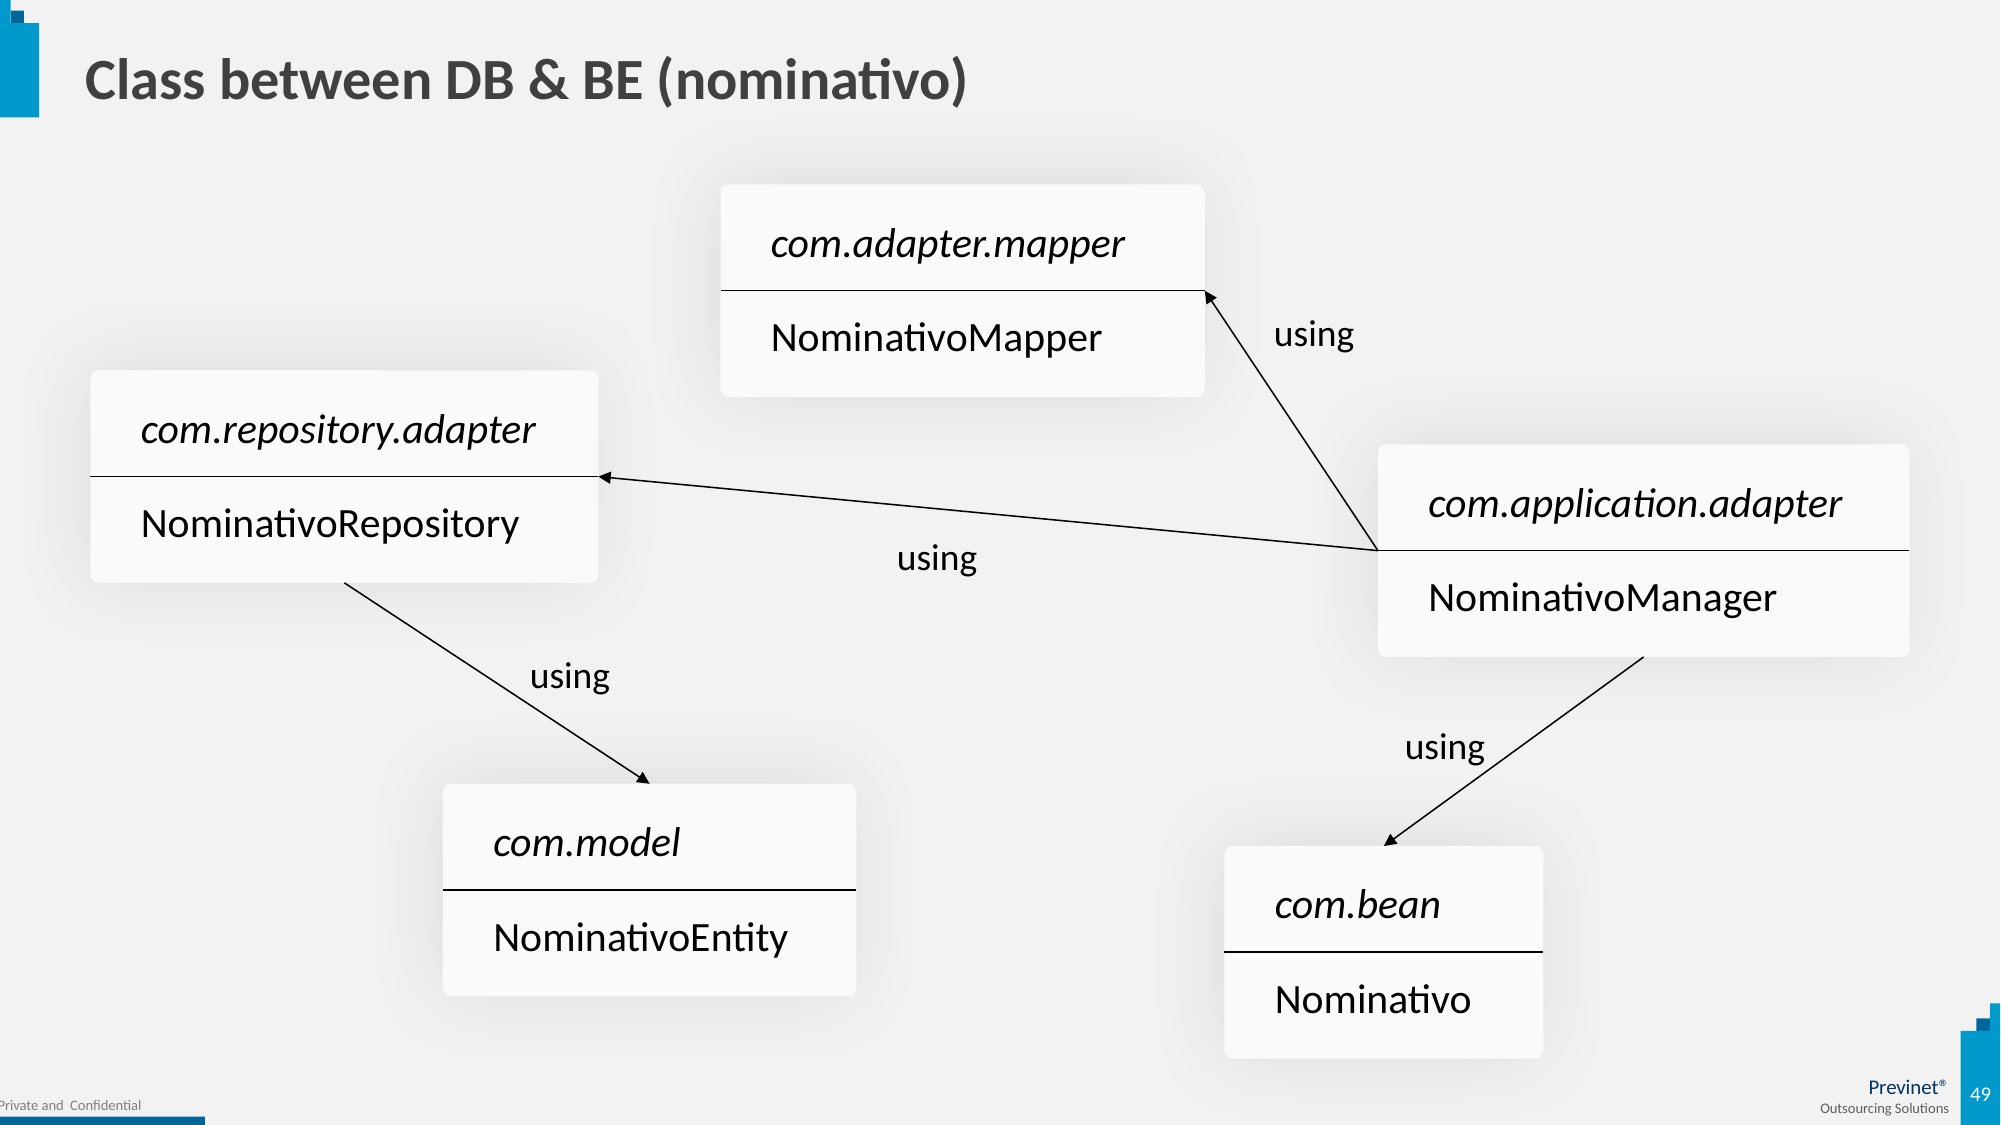

# Class between DB & BE (nominativo)

com.adapter.mapper
using
NominativoMapper

com.repository.adapter

com.application.adapter
NominativoRepository
using
NominativoManager
using
using

com.model

com.bean
NominativoEntity
Nominativo